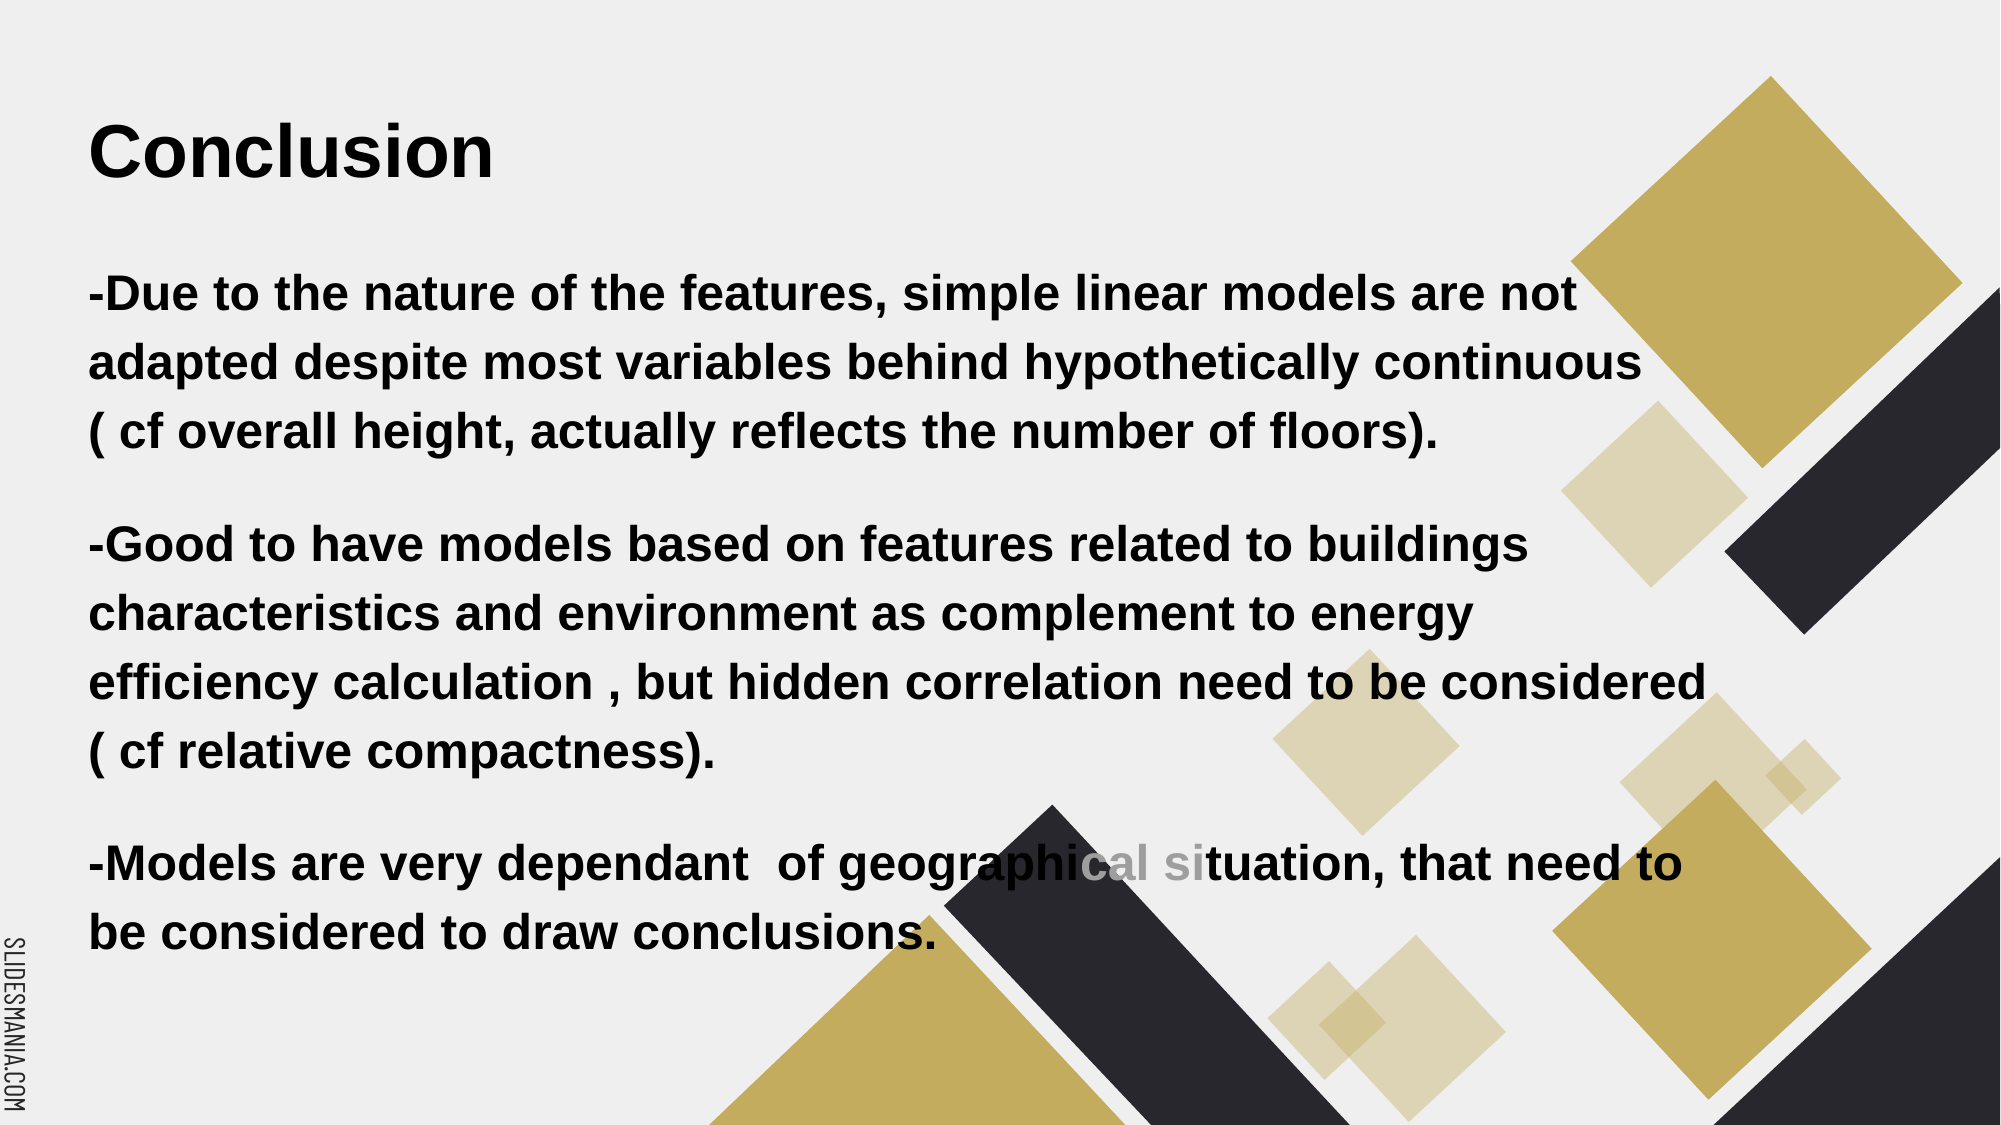

# Conclusion
-Due to the nature of the features, simple linear models are not adapted despite most variables behind hypothetically continuous ( cf overall height, actually reflects the number of floors).
-Good to have models based on features related to buildings characteristics and environment as complement to energy efficiency calculation , but hidden correlation need to be considered ( cf relative compactness).
-Models are very dependant  of geographical situation, that need to be considered to draw conclusions.